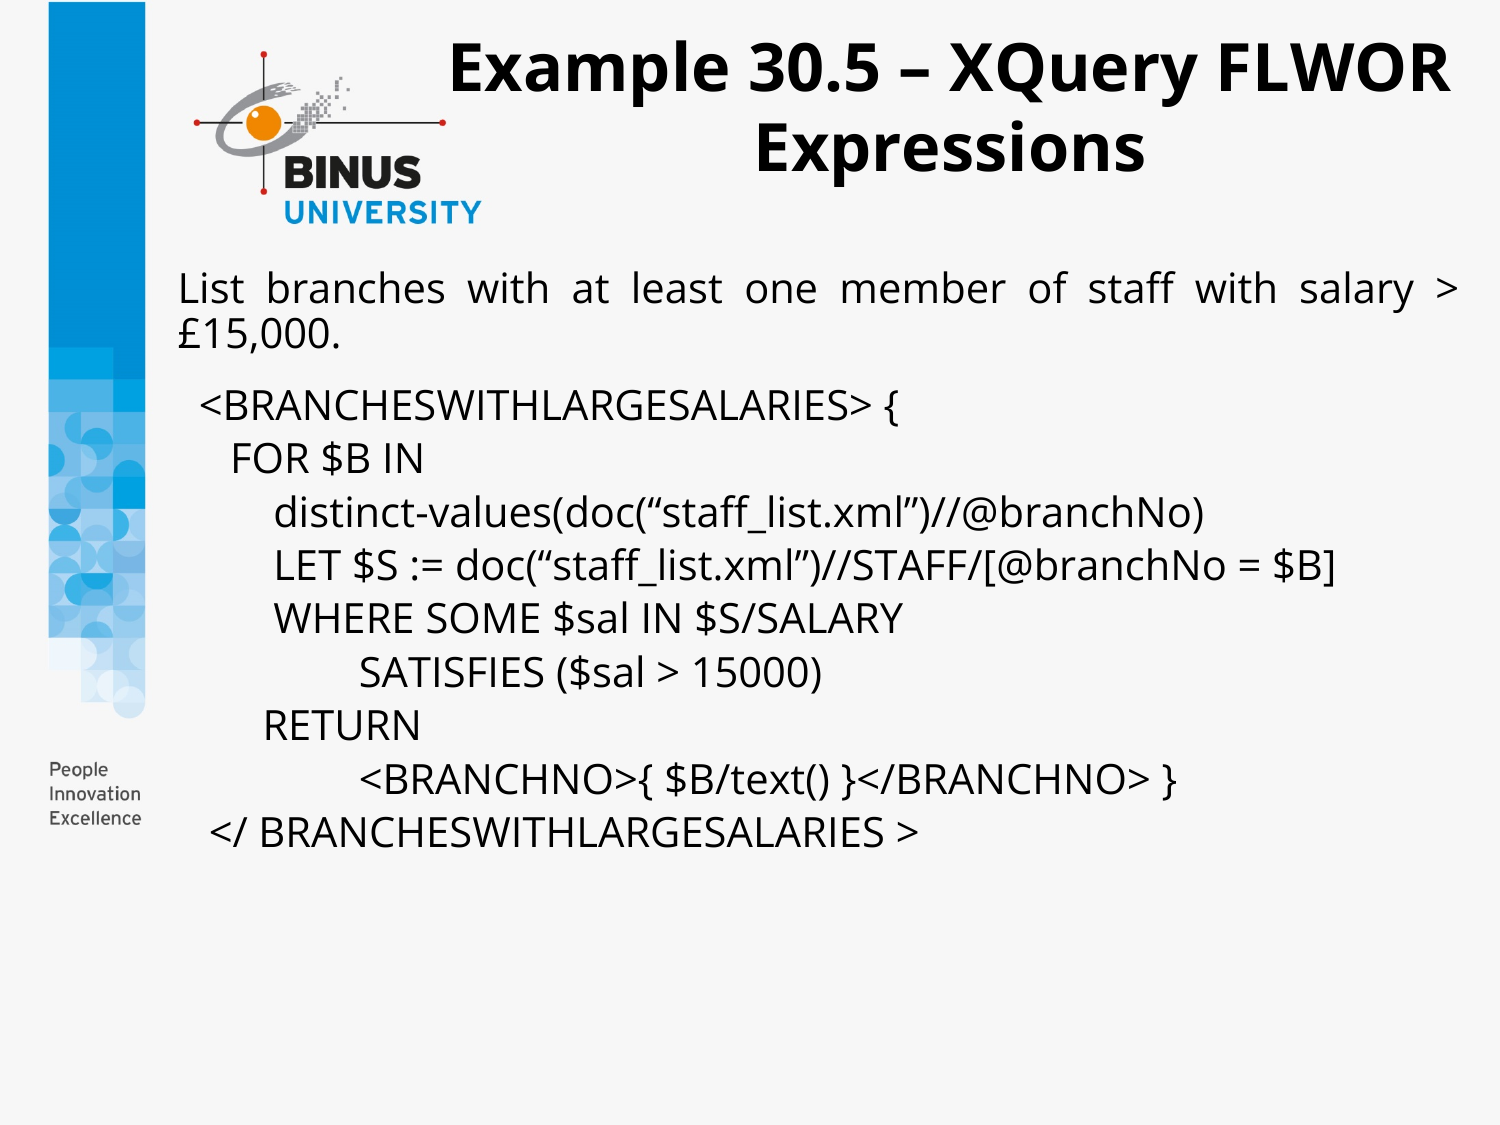

# Example 30.5 – XQuery FLWOR Expressions
List branches with at least one member of staff with salary > £15,000.

  <BRANCHESWITHLARGESALARIES> {
  FOR $B IN
      distinct-values(doc(“staff_list.xml”)//@branchNo)
      LET $S := doc(“staff_list.xml”)//STAFF/[@branchNo = $B]
      WHERE SOME $sal IN $S/SALARY
	SATISFIES ($sal > 15000)
     RETURN
	<BRANCHNO>{ $B/text() }</BRANCHNO> }
</ BRANCHESWITHLARGESALARIES >